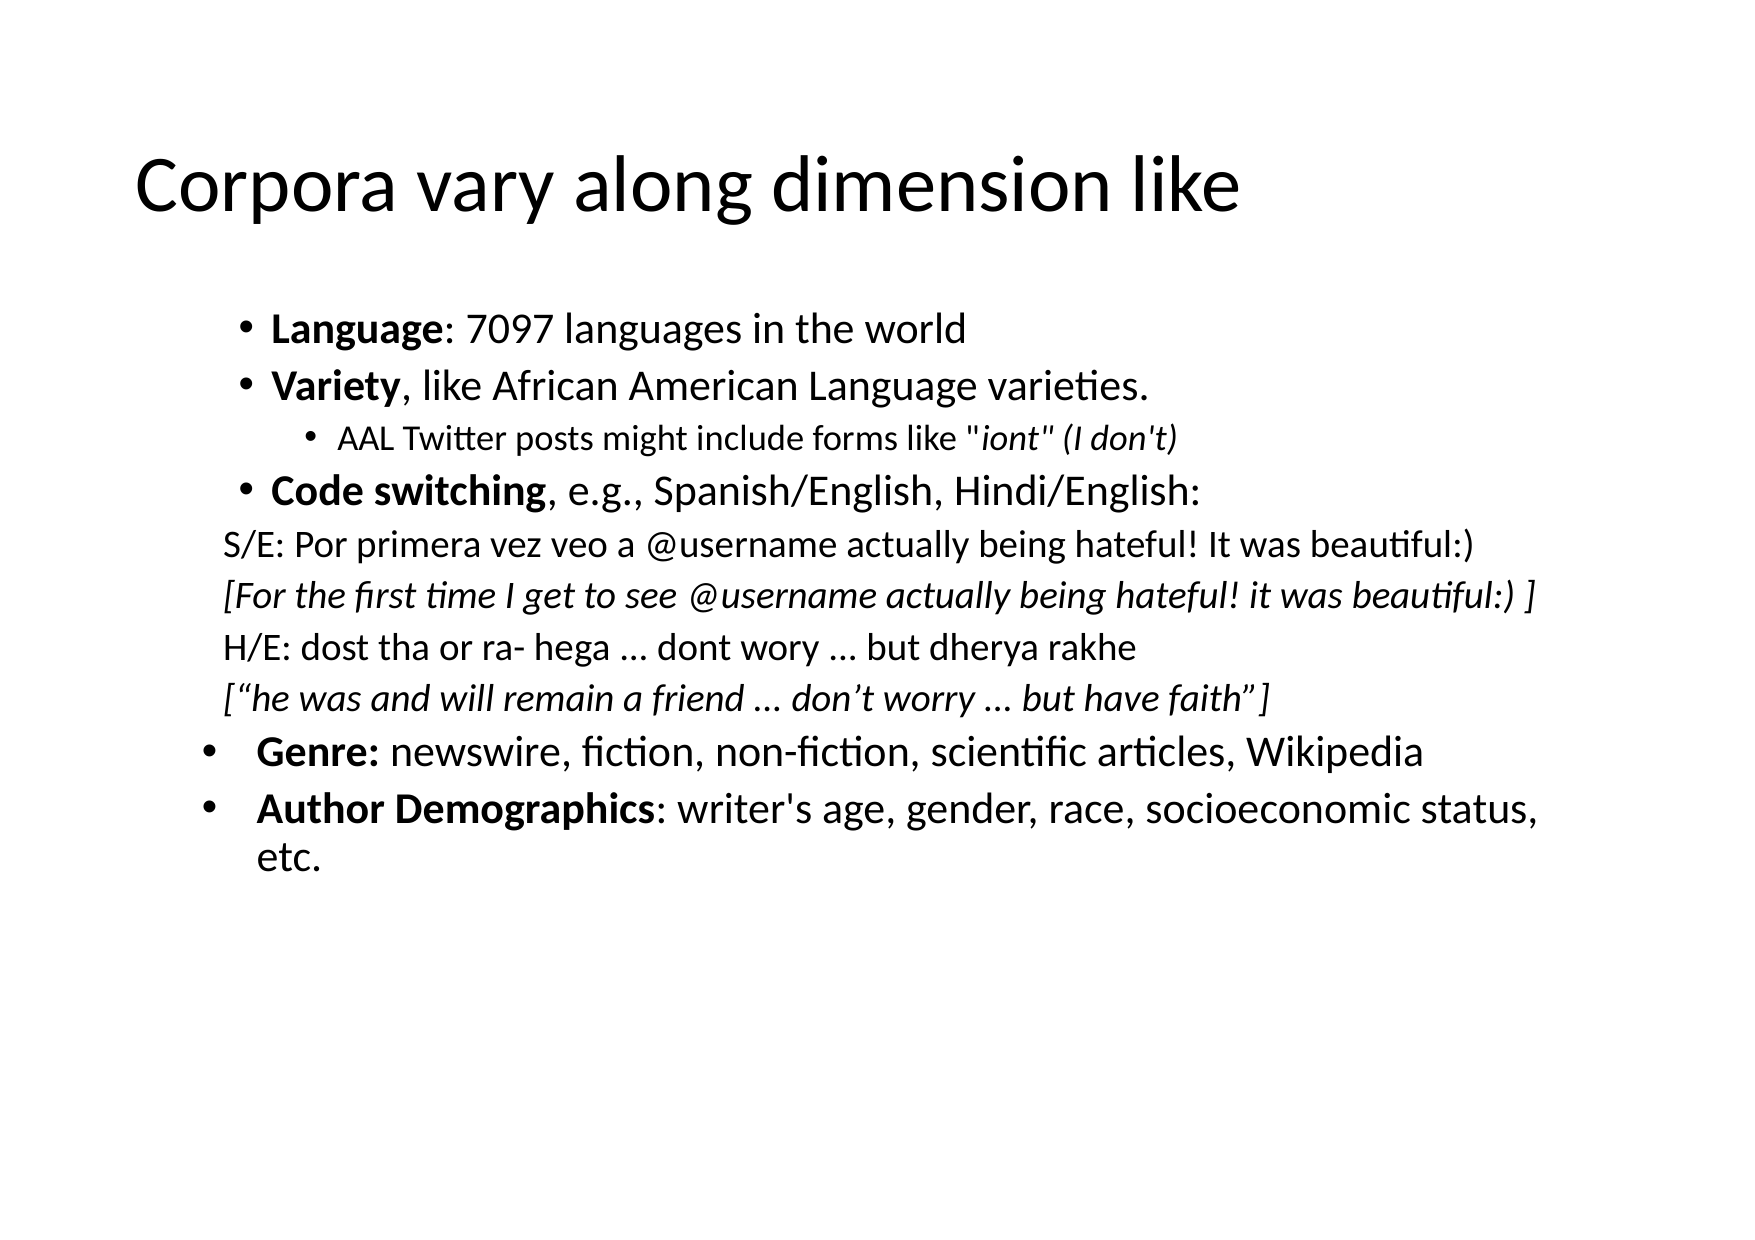

# Corpora vary along dimension like
Language: 7097 languages in the world
Variety, like African American Language varieties.
AAL Twitter posts might include forms like "iont" (I don't)
Code switching, e.g., Spanish/English, Hindi/English:
S/E: Por primera vez veo a @username actually being hateful! It was beautiful:)
[For the first time I get to see @username actually being hateful! it was beautiful:) ]
H/E: dost tha or ra- hega ... dont wory ... but dherya rakhe
[“he was and will remain a friend ... don’t worry ... but have faith”]
Genre: newswire, fiction, non-fiction, scientific articles, Wikipedia
Author Demographics: writer's age, gender, race, socioeconomic status, etc.